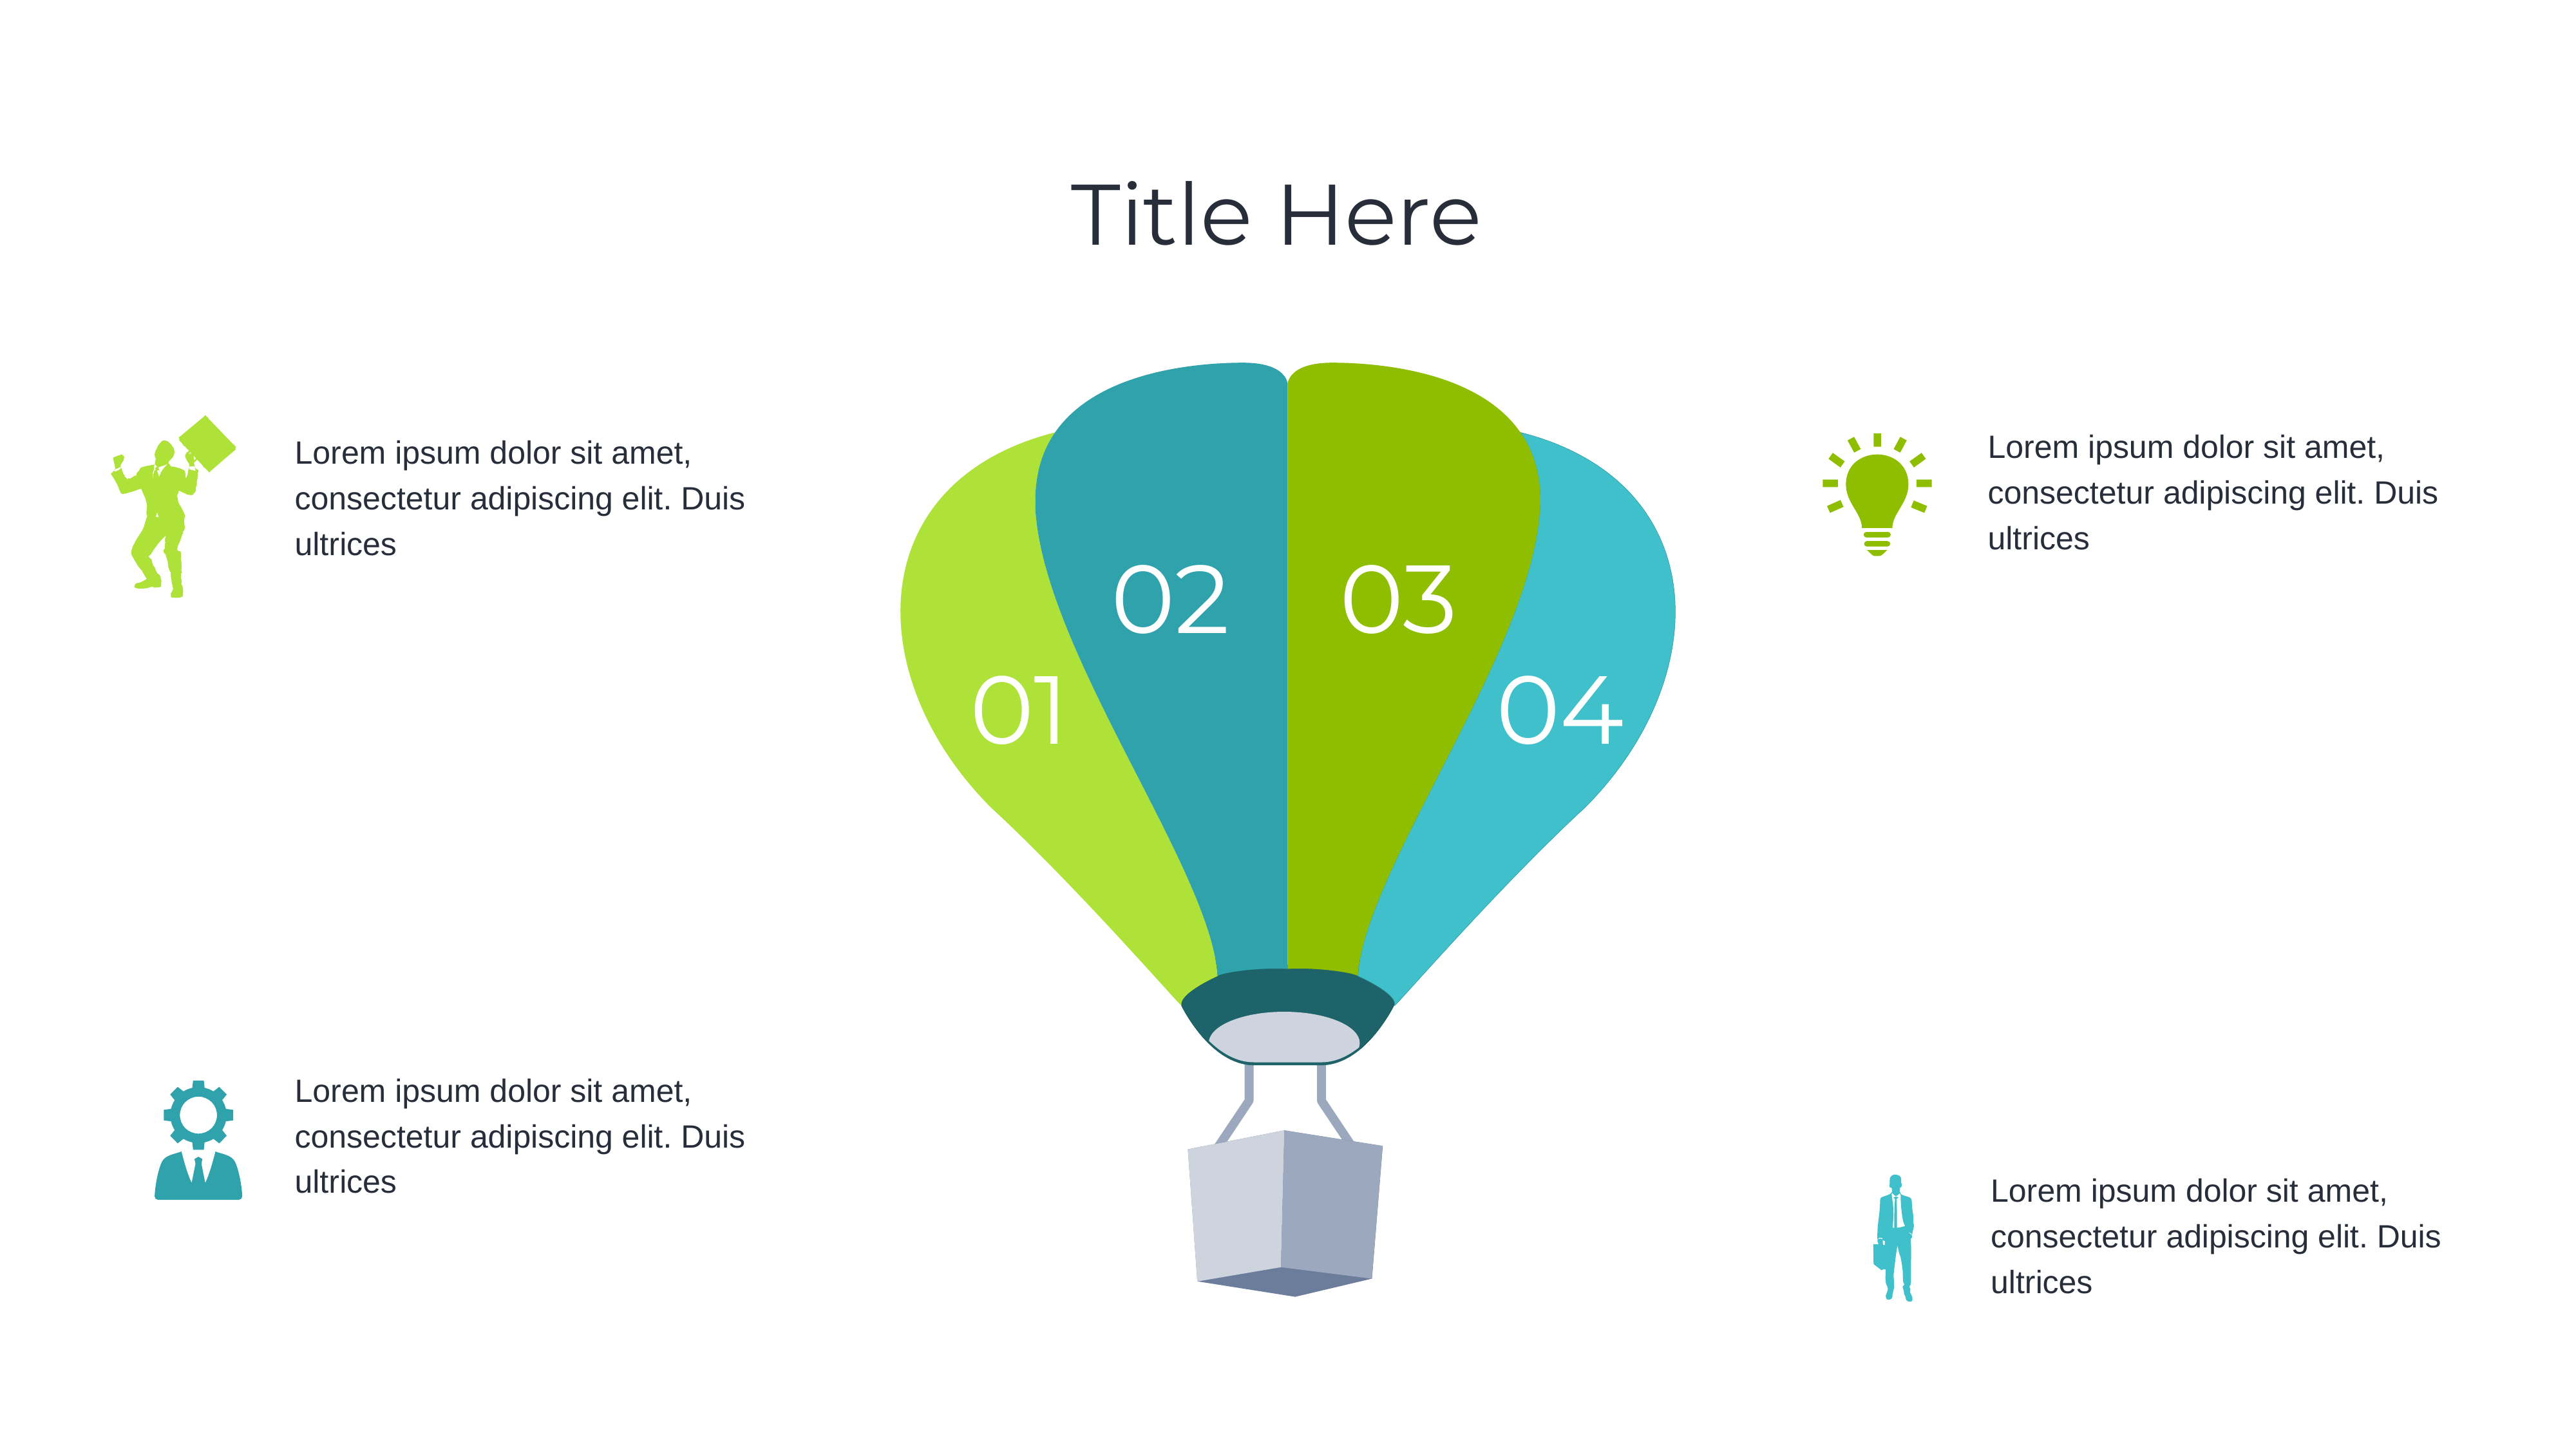

# Title Here

Lorem ipsum dolor sit amet, consectetur adipiscing elit. Duis ultrices

Lorem ipsum dolor sit amet, consectetur adipiscing elit. Duis ultrices

02
03
01
04
Lorem ipsum dolor sit amet, consectetur adipiscing elit. Duis ultrices

Lorem ipsum dolor sit amet, consectetur adipiscing elit. Duis ultrices